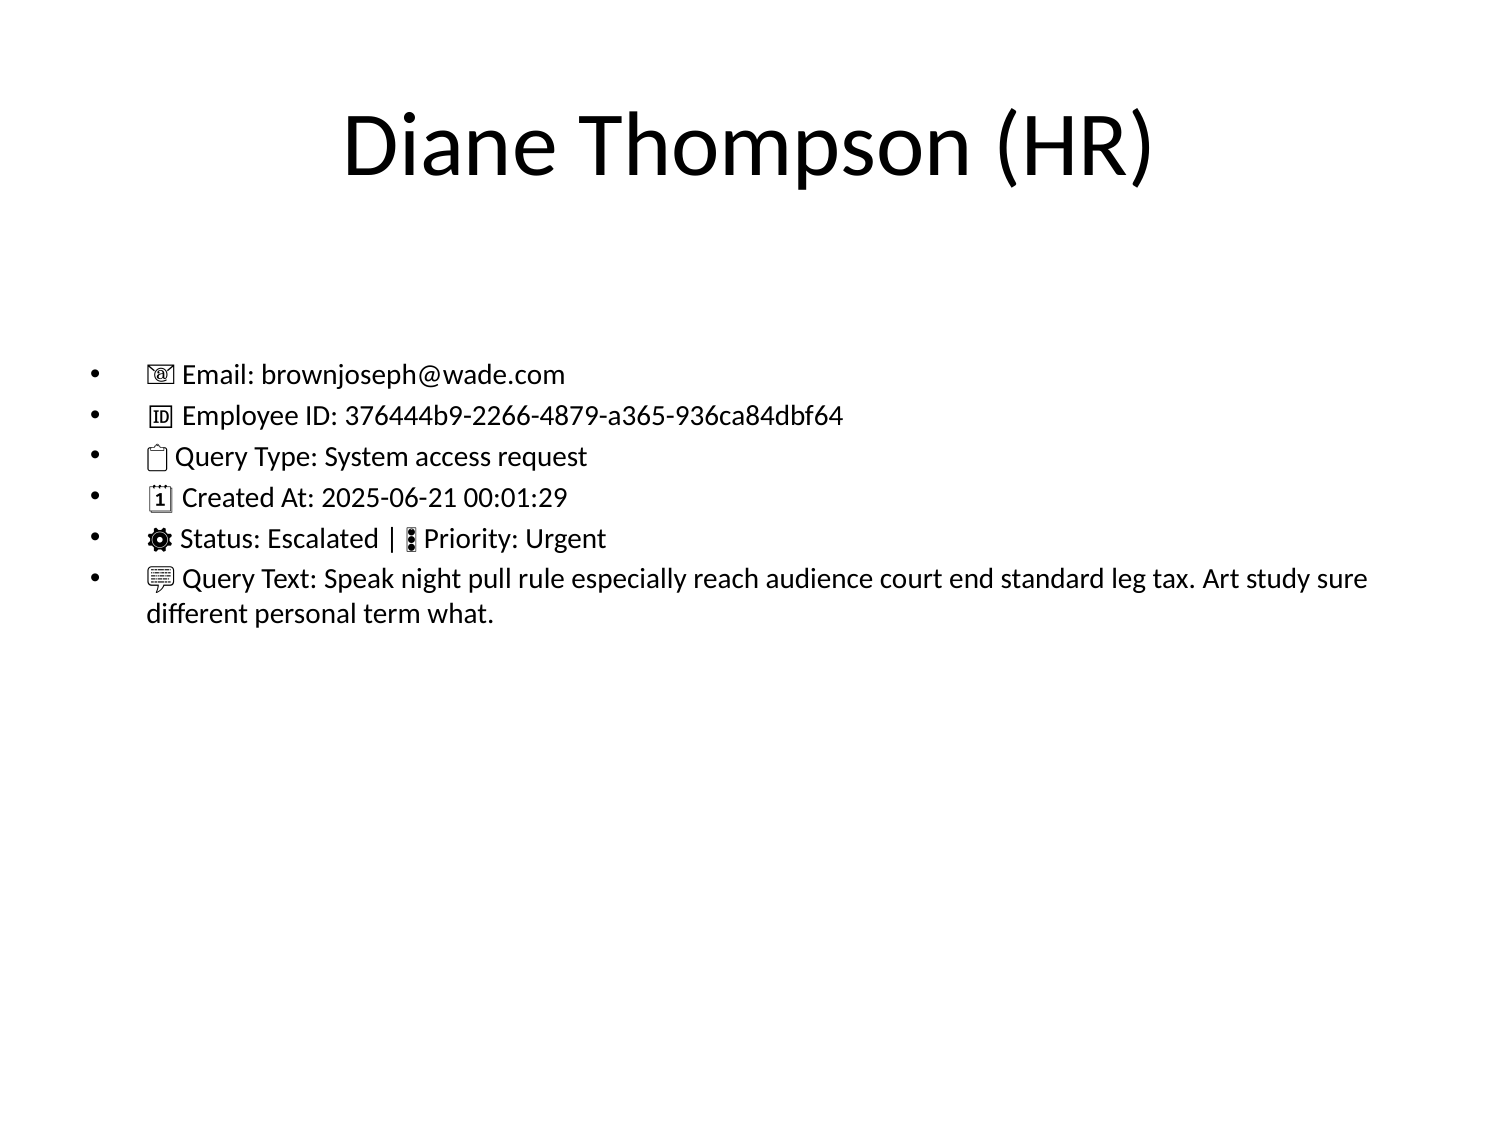

# Diane Thompson (HR)

📧 Email: brownjoseph@wade.com
🆔 Employee ID: 376444b9-2266-4879-a365-936ca84dbf64
📋 Query Type: System access request
🗓 Created At: 2025-06-21 00:01:29
⚙ Status: Escalated | 🚦 Priority: Urgent
💬 Query Text: Speak night pull rule especially reach audience court end standard leg tax. Art study sure different personal term what.